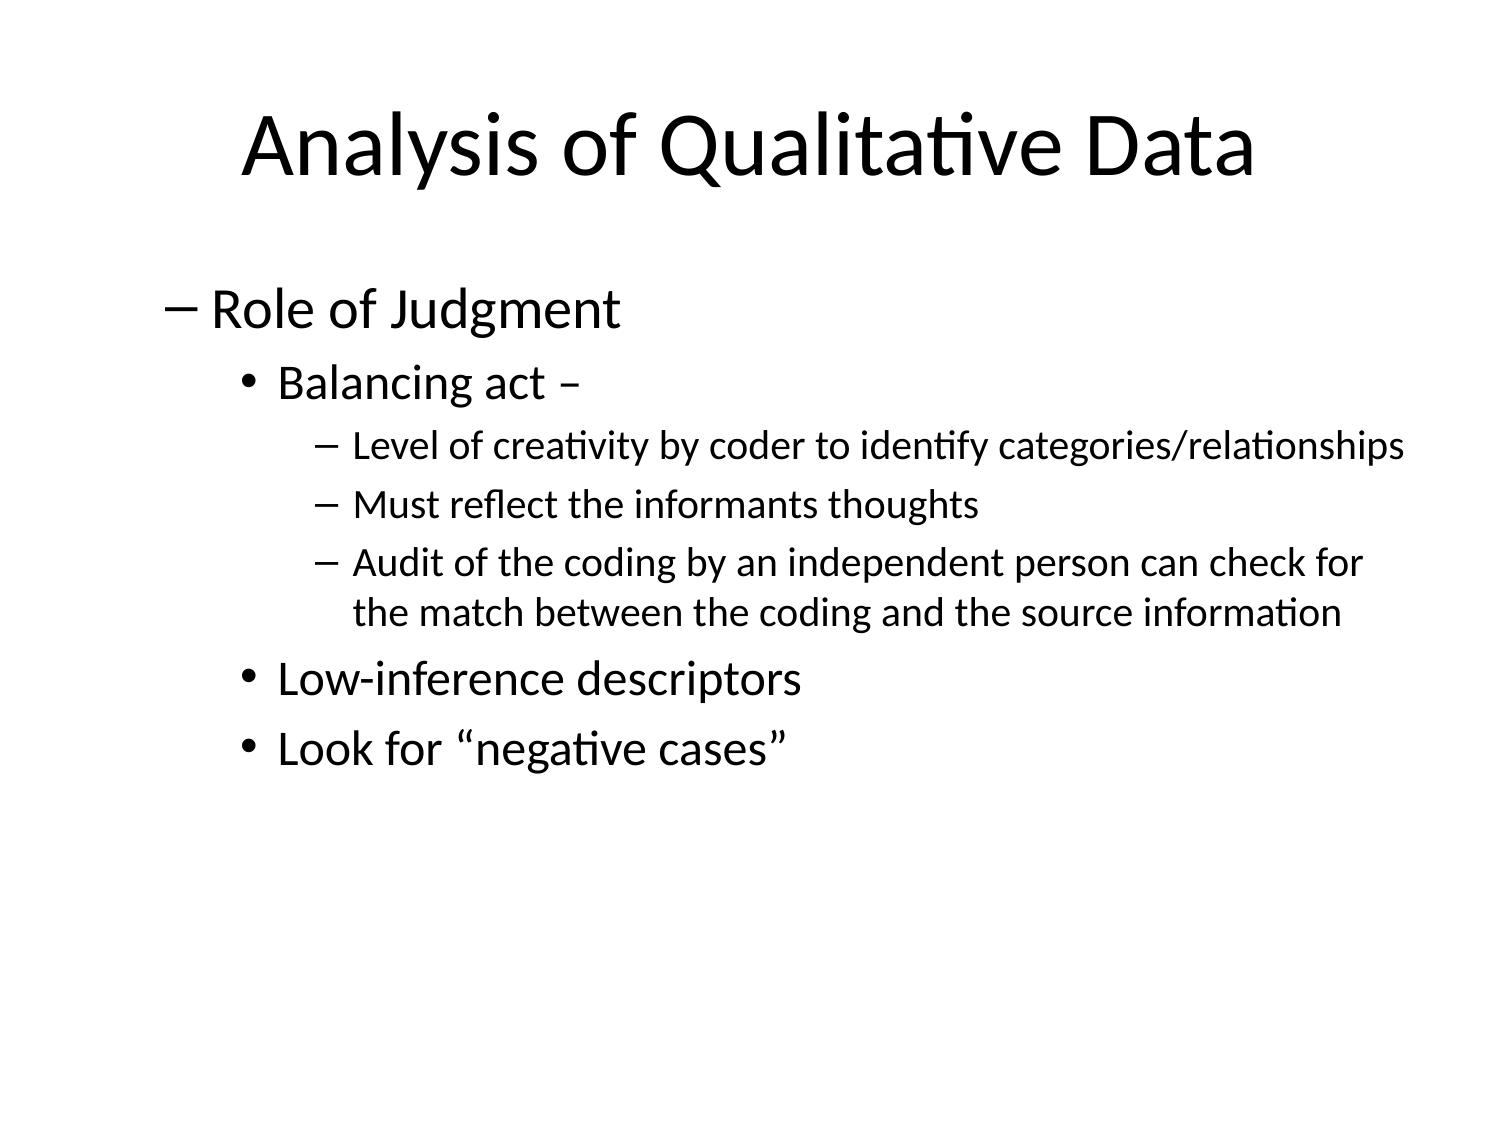

# Analysis of Qualitative Data
Role of Judgment
Balancing act –
Level of creativity by coder to identify categories/relationships
Must reflect the informants thoughts
Audit of the coding by an independent person can check for the match between the coding and the source information
Low-inference descriptors
Look for “negative cases”